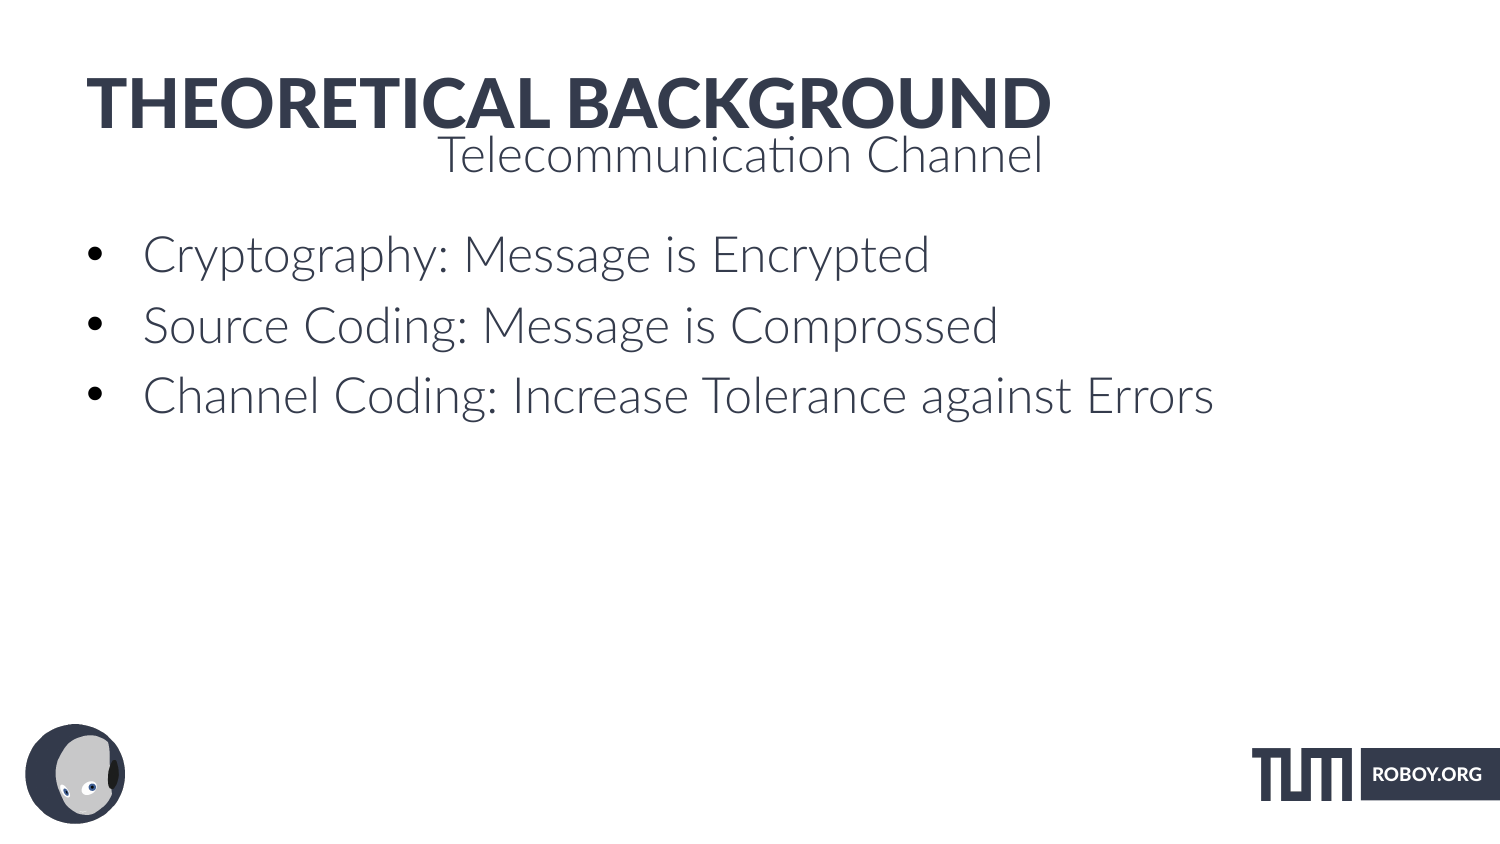

# THEORETICAL BACKGROUND
Telecommunication Channel
Cryptography: Message is Encrypted
Source Coding: Message is Comprossed
Channel Coding: Increase Tolerance against Errors